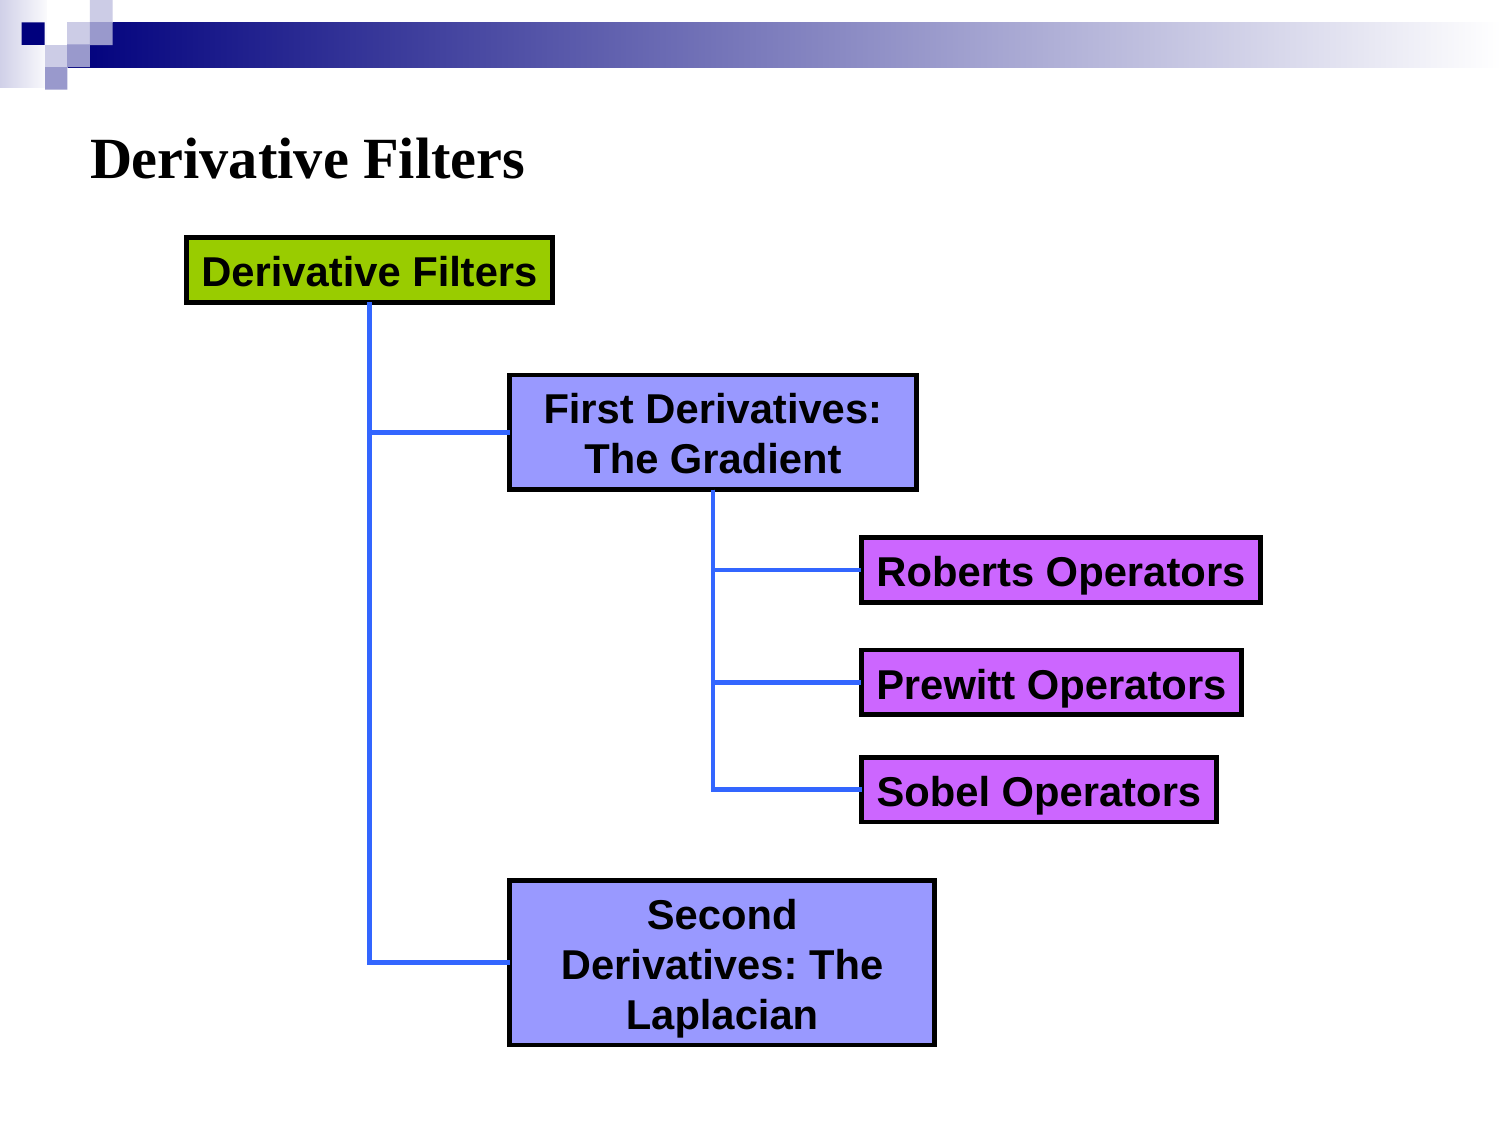

# Derivative Filters
Derivative Filters
First Derivatives: The Gradient
Roberts Operators
Prewitt Operators
Sobel Operators
Second Derivatives: The Laplacian